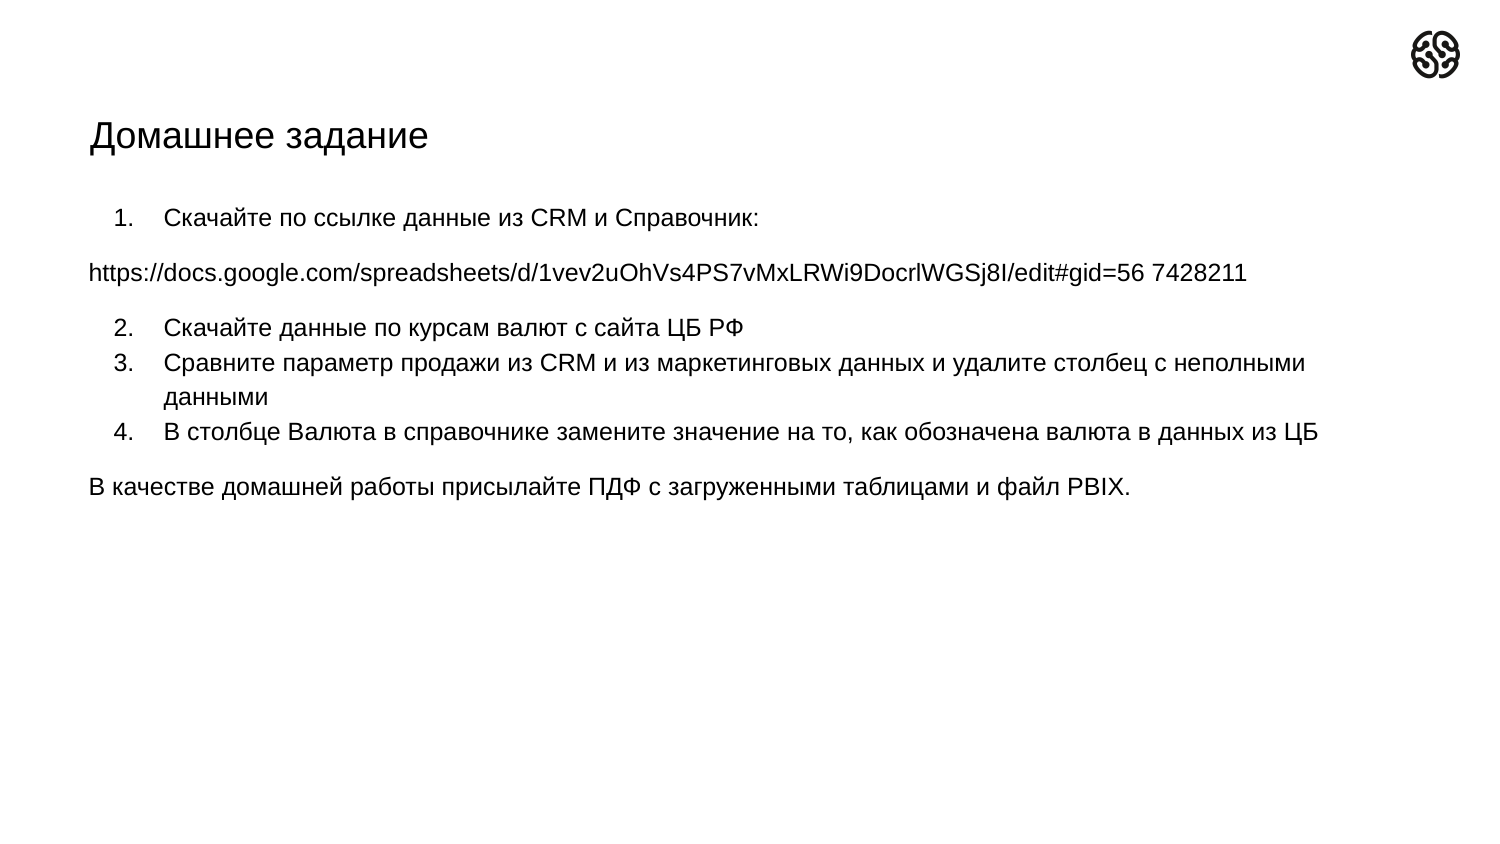

# Домашнее задание
Скачайте по ссылке данные из CRM и Справочник:
https://docs.google.com/spreadsheets/d/1vev2uOhVs4PS7vMxLRWi9DocrlWGSj8I/edit#gid=56 7428211
Скачайте данные по курсам валют с сайта ЦБ РФ
Сравните параметр продажи из CRM и из маркетинговых данных и удалите столбец с неполными данными
В столбце Валюта в справочнике замените значение на то, как обозначена валюта в данных из ЦБ
В качестве домашней работы присылайте ПДФ с загруженными таблицами и файл PBIX.